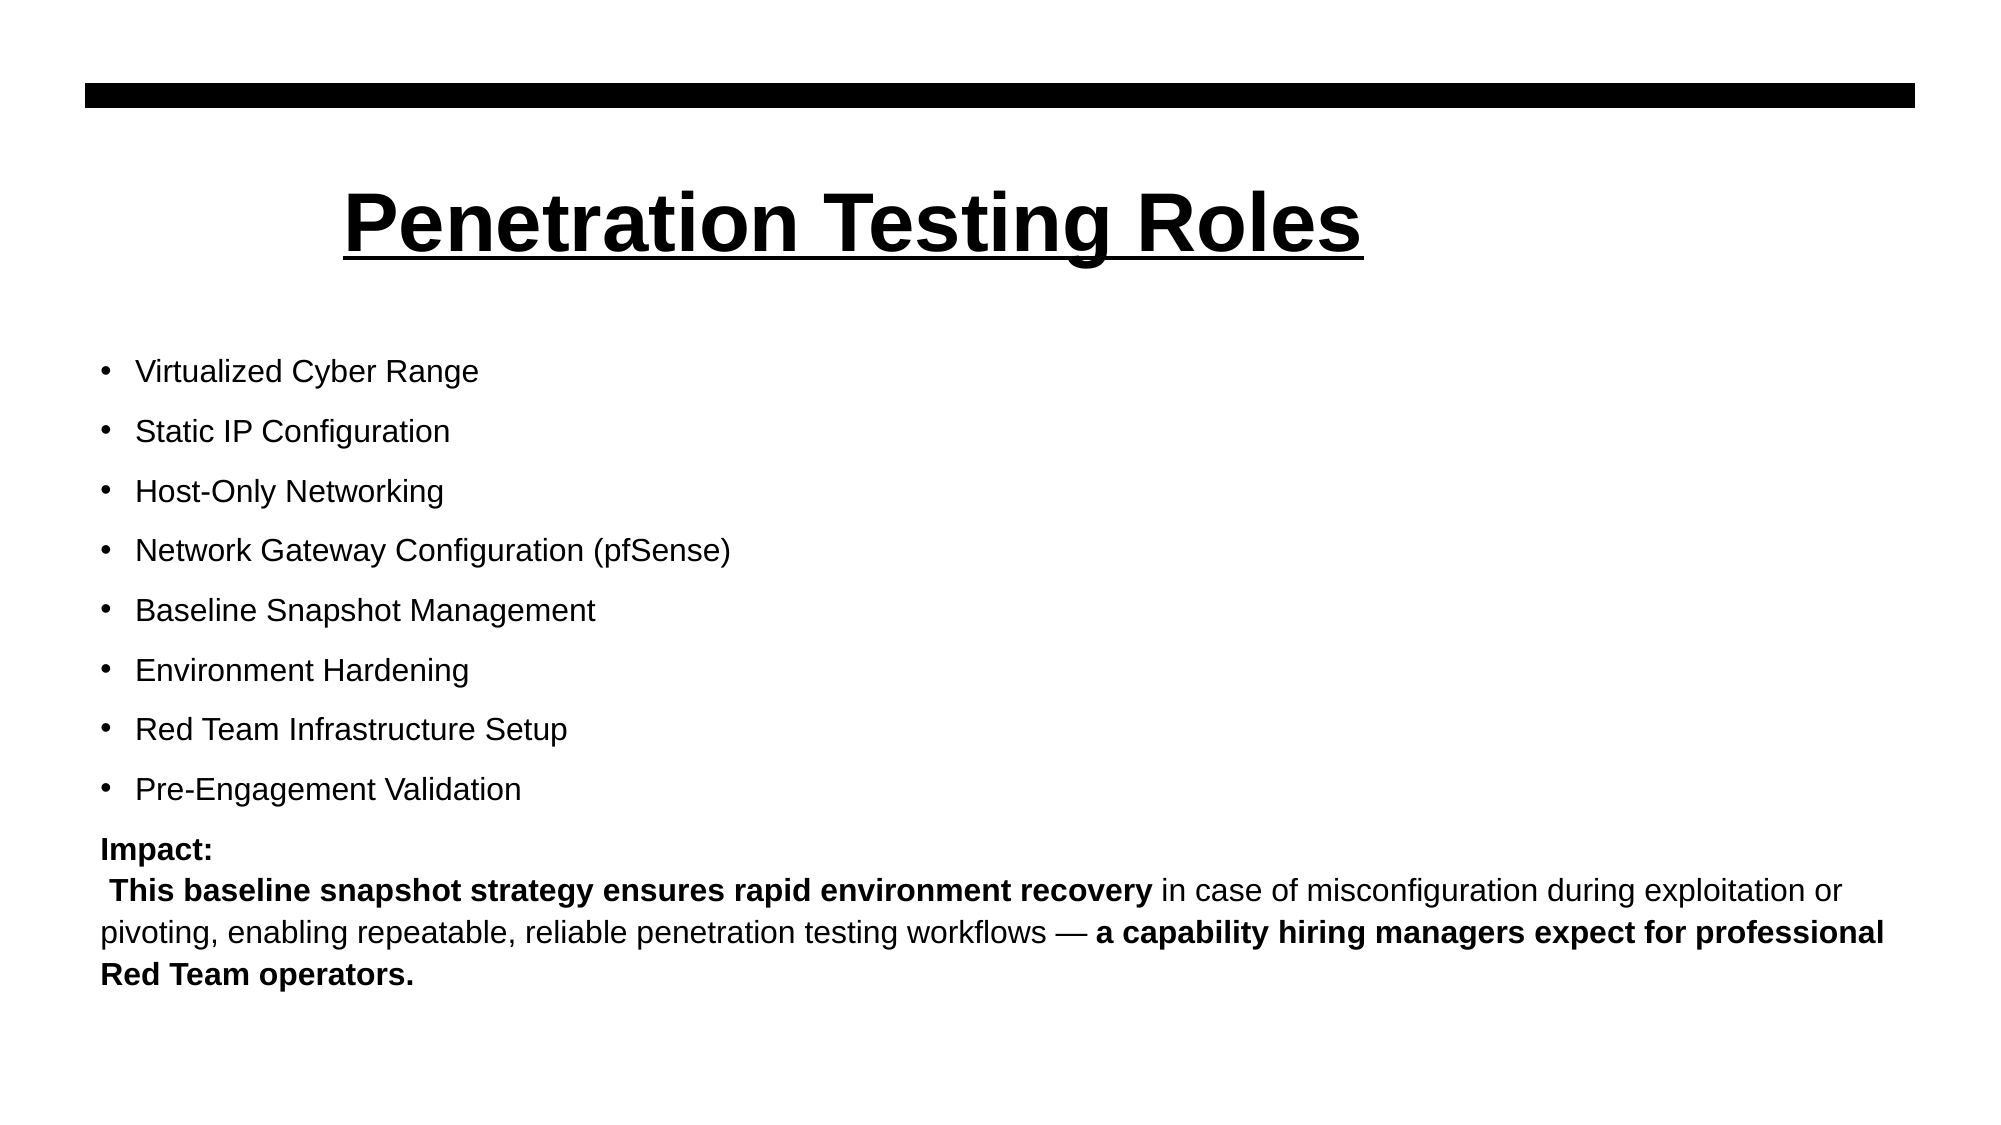

# Penetration Testing Roles

Virtualized Cyber Range
Static IP Configuration
Host-Only Networking
Network Gateway Configuration (pfSense)
Baseline Snapshot Management
Environment Hardening
Red Team Infrastructure Setup
Pre-Engagement Validation
Impact:
 This baseline snapshot strategy ensures rapid environment recovery in case of misconfiguration during exploitation or pivoting, enabling repeatable, reliable penetration testing workflows — a capability hiring managers expect for professional Red Team operators.